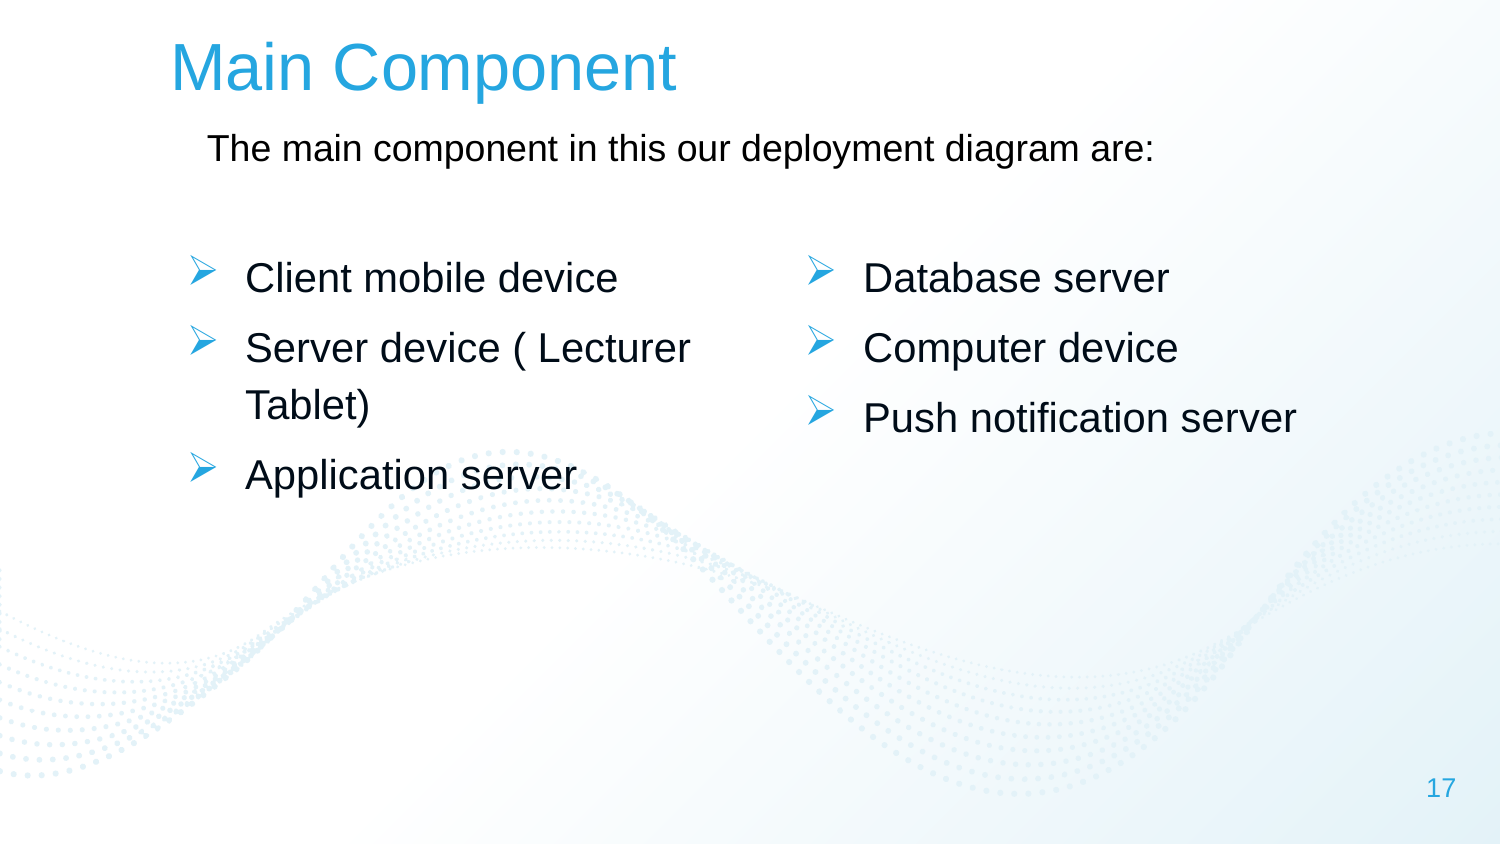

# Main Component
The main component in this our deployment diagram are:

Client mobile device
Server device ( Lecturer Tablet)
Application server

Database server
Computer device
Push notification server
17